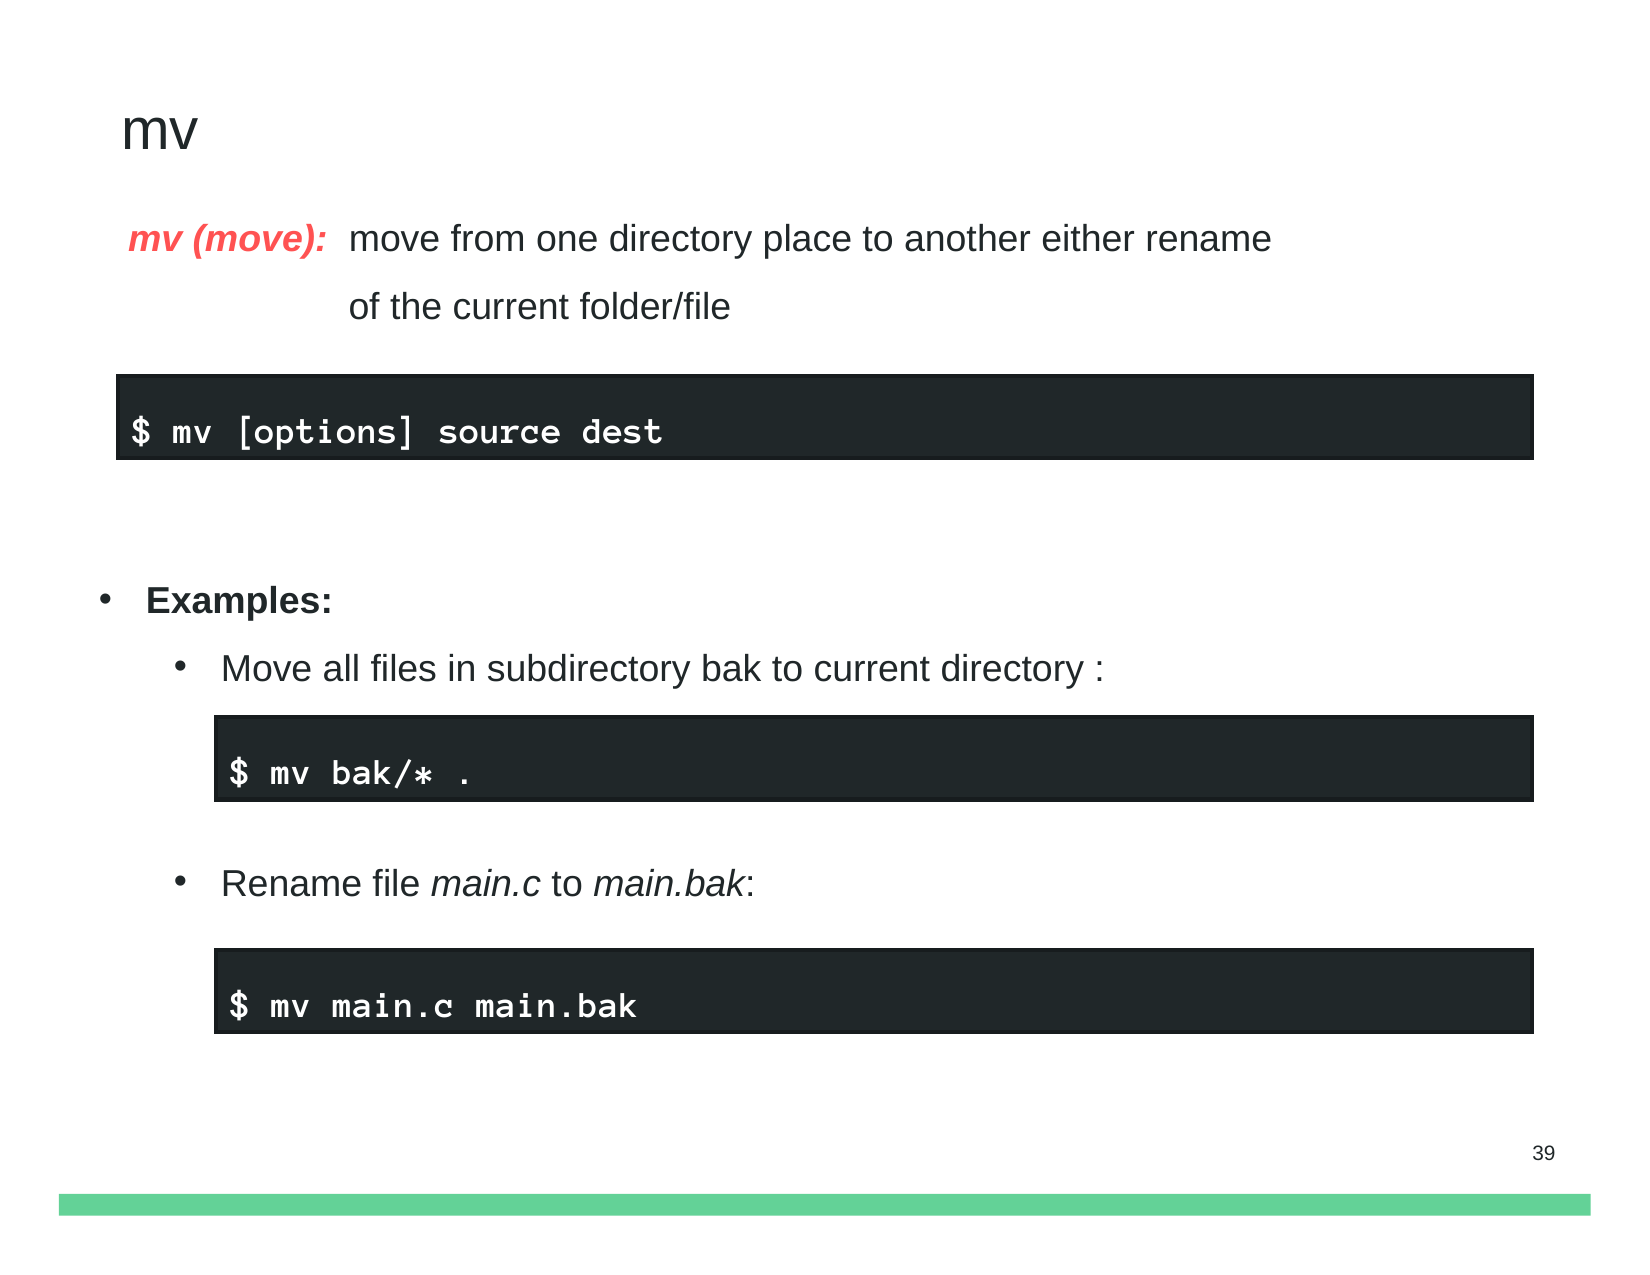

mv
mv (move):  move from one directory place to another either rename
                     of the current folder/file
$ mv [options] source dest
Examples:
Move all files in subdirectory bak to current directory :

Rename file main.c to main.bak:

$ mv bak/* .
$ mv main.c main.bak
39